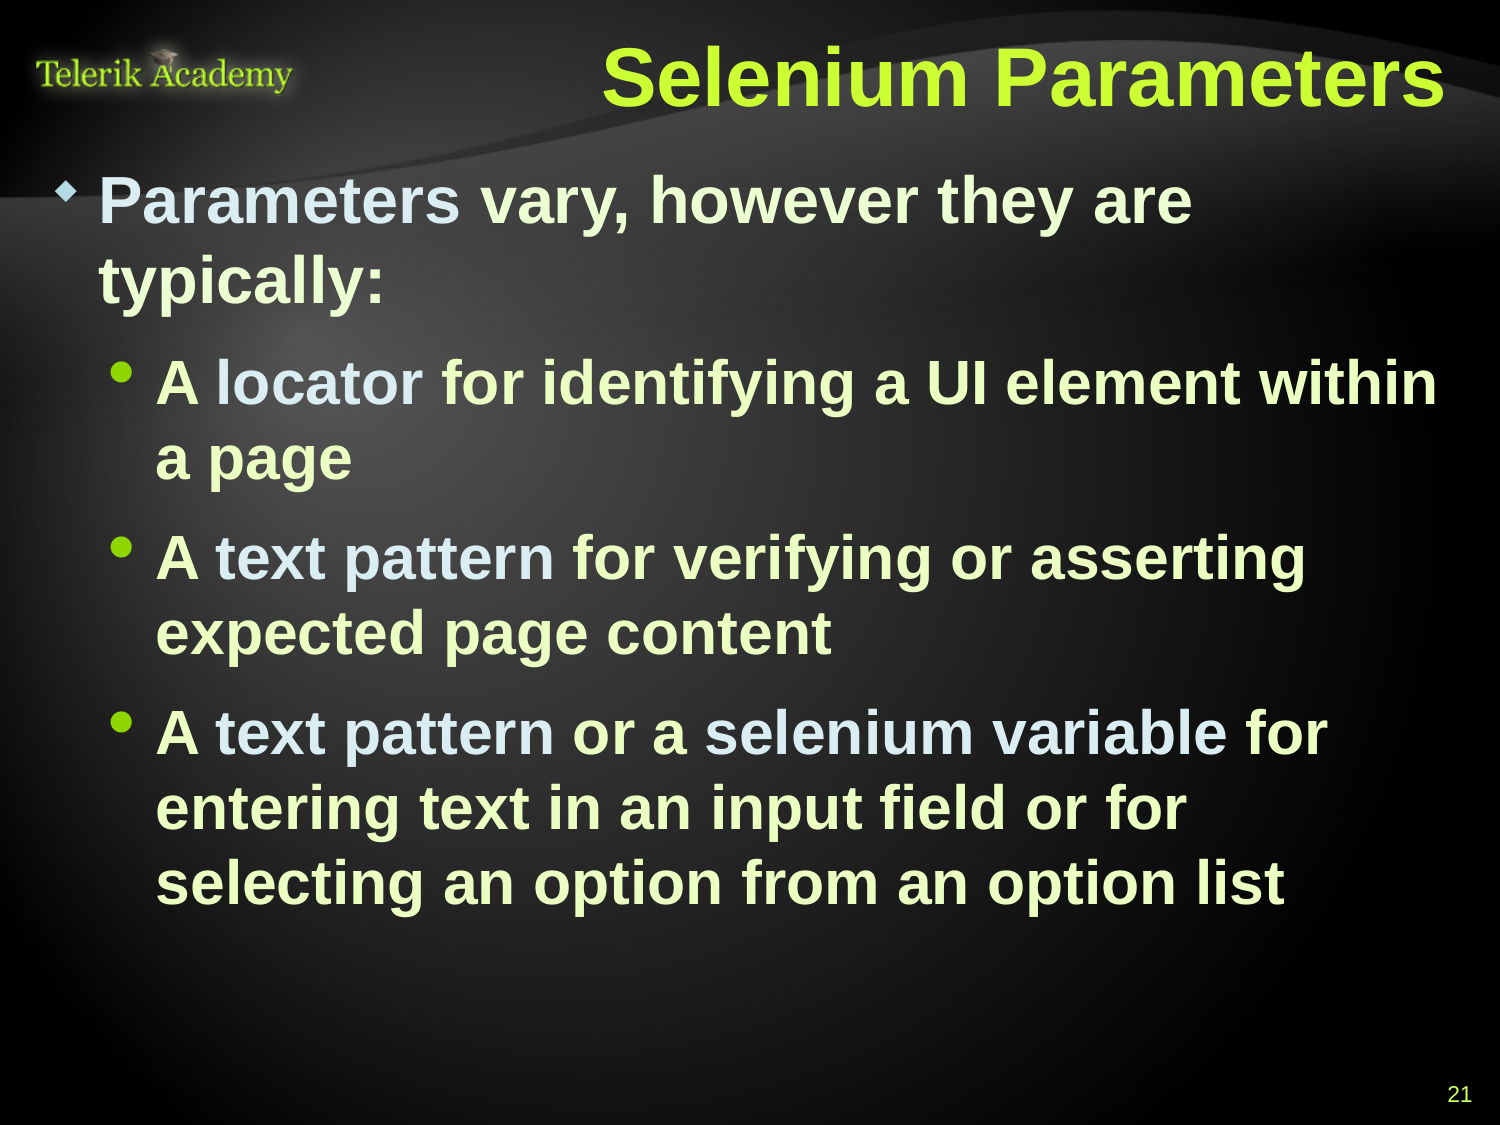

# Selenium Parameters
Parameters vary, however they are typically:
A locator for identifying a UI element within a page
A text pattern for verifying or asserting expected page content
A text pattern or a selenium variable for entering text in an input field or for selecting an option from an option list
21